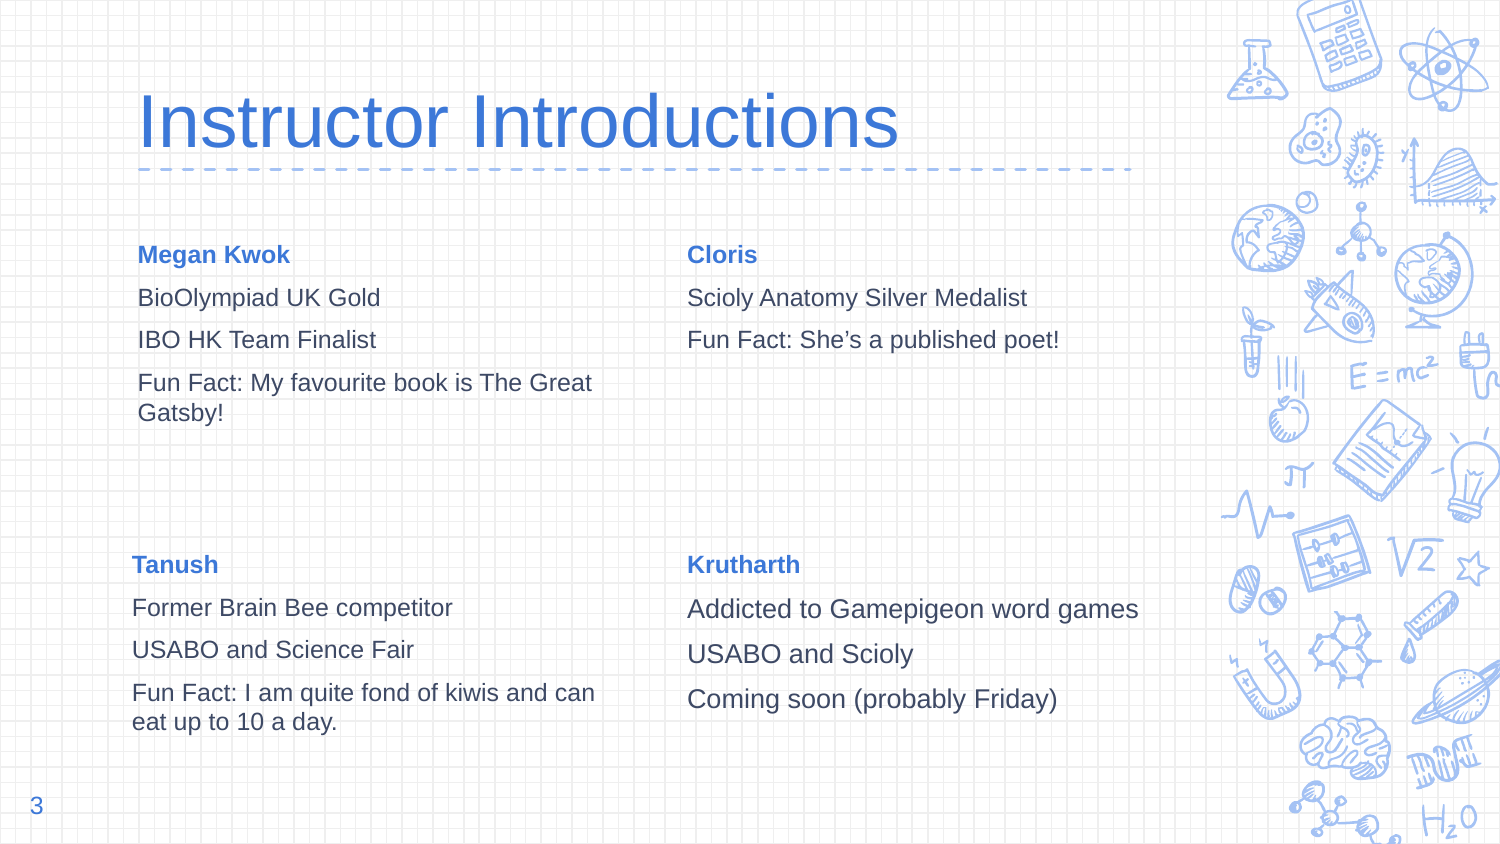

# Instructor Introductions
Megan Kwok
BioOlympiad UK Gold
IBO HK Team Finalist
Fun Fact: My favourite book is The Great Gatsby!

Cloris
Scioly Anatomy Silver Medalist
Fun Fact: She’s a published poet!
Tanush
Former Brain Bee competitor
USABO and Science Fair
Fun Fact: I am quite fond of kiwis and can eat up to 10 a day.
Krutharth
Addicted to Gamepigeon word games
USABO and Scioly
Coming soon (probably Friday)
3